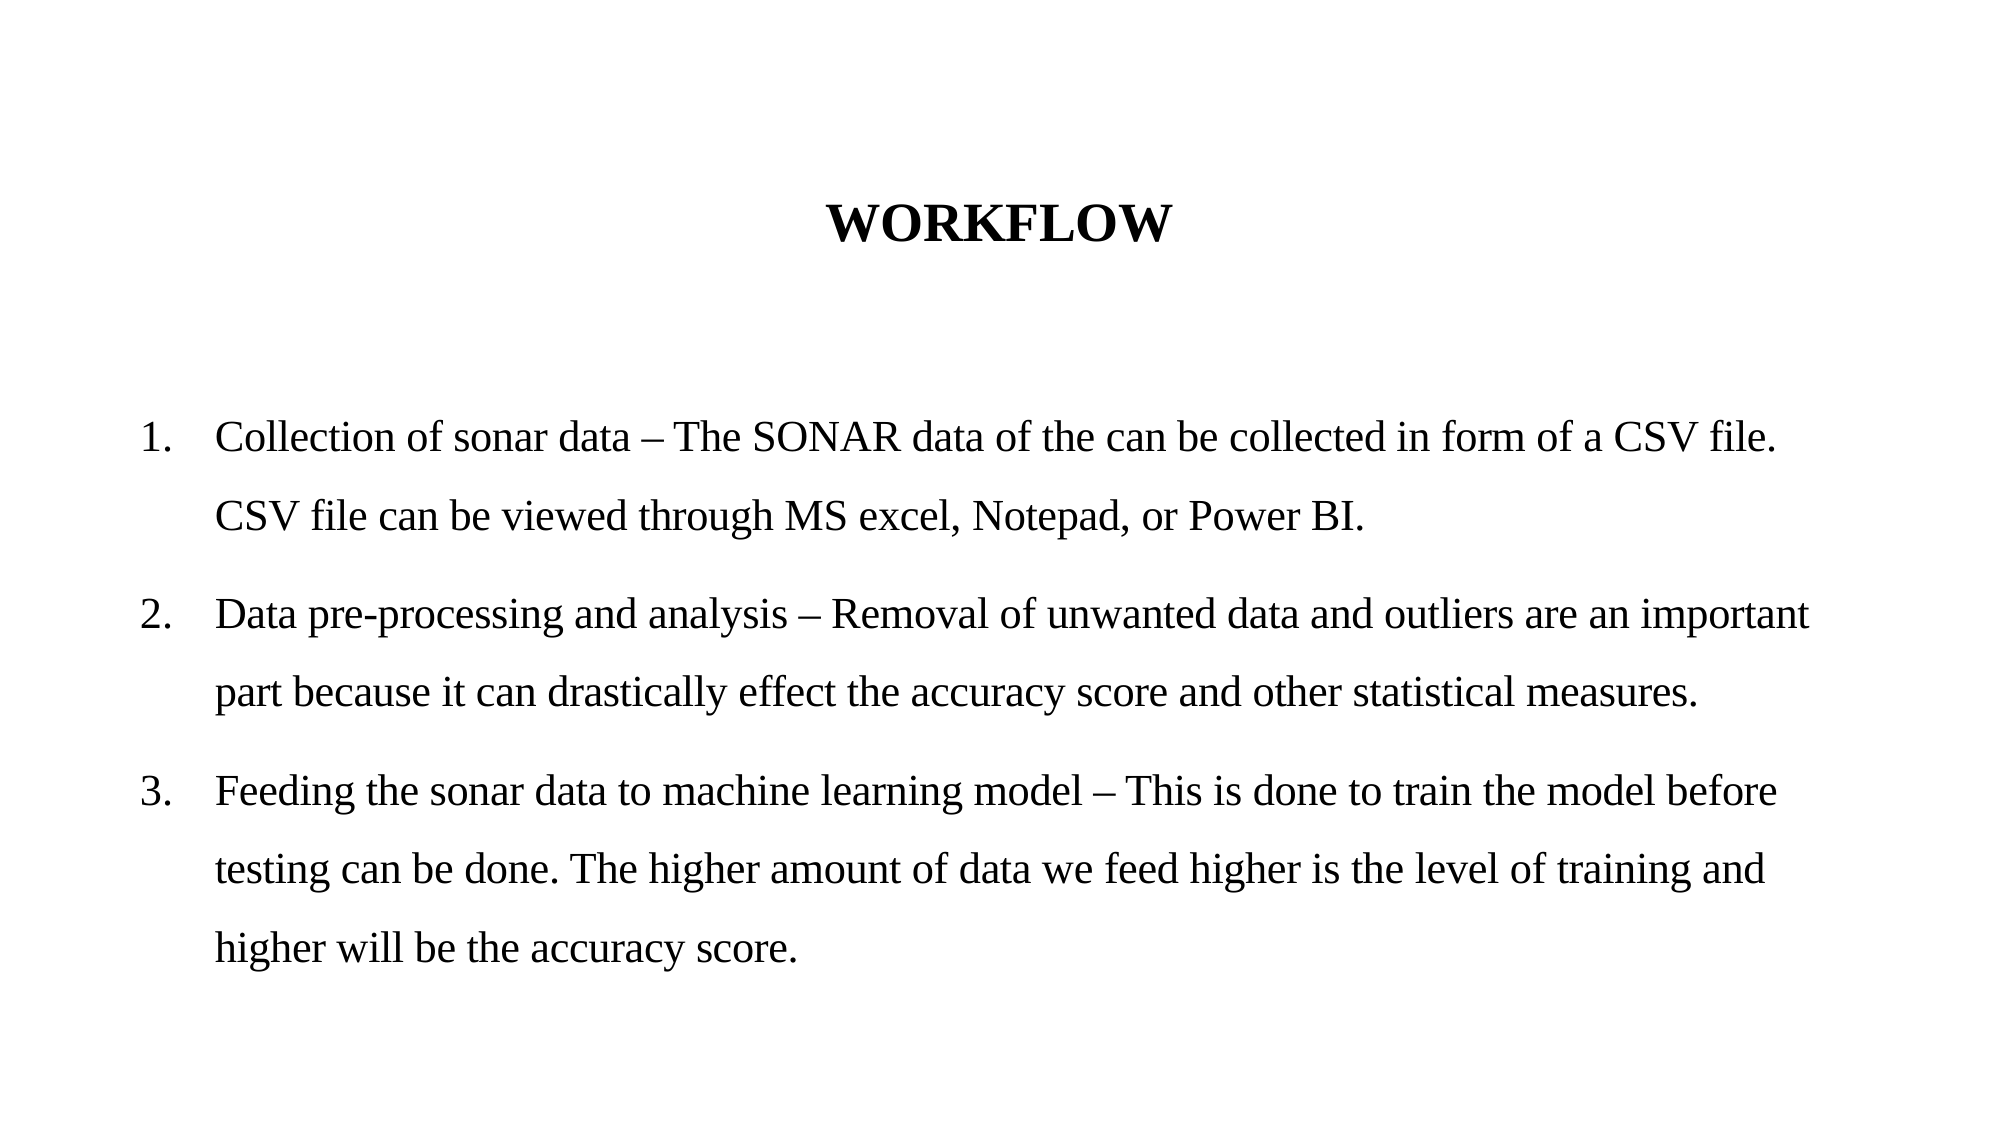

WORKFLOW

Collection of sonar data – The SONAR data of the can be collected in form of a CSV file. CSV file can be viewed through MS excel, Notepad, or Power BI.
Data pre-processing and analysis – Removal of unwanted data and outliers are an important part because it can drastically effect the accuracy score and other statistical measures.
Feeding the sonar data to machine learning model – This is done to train the model before testing can be done. The higher amount of data we feed higher is the level of training and higher will be the accuracy score.